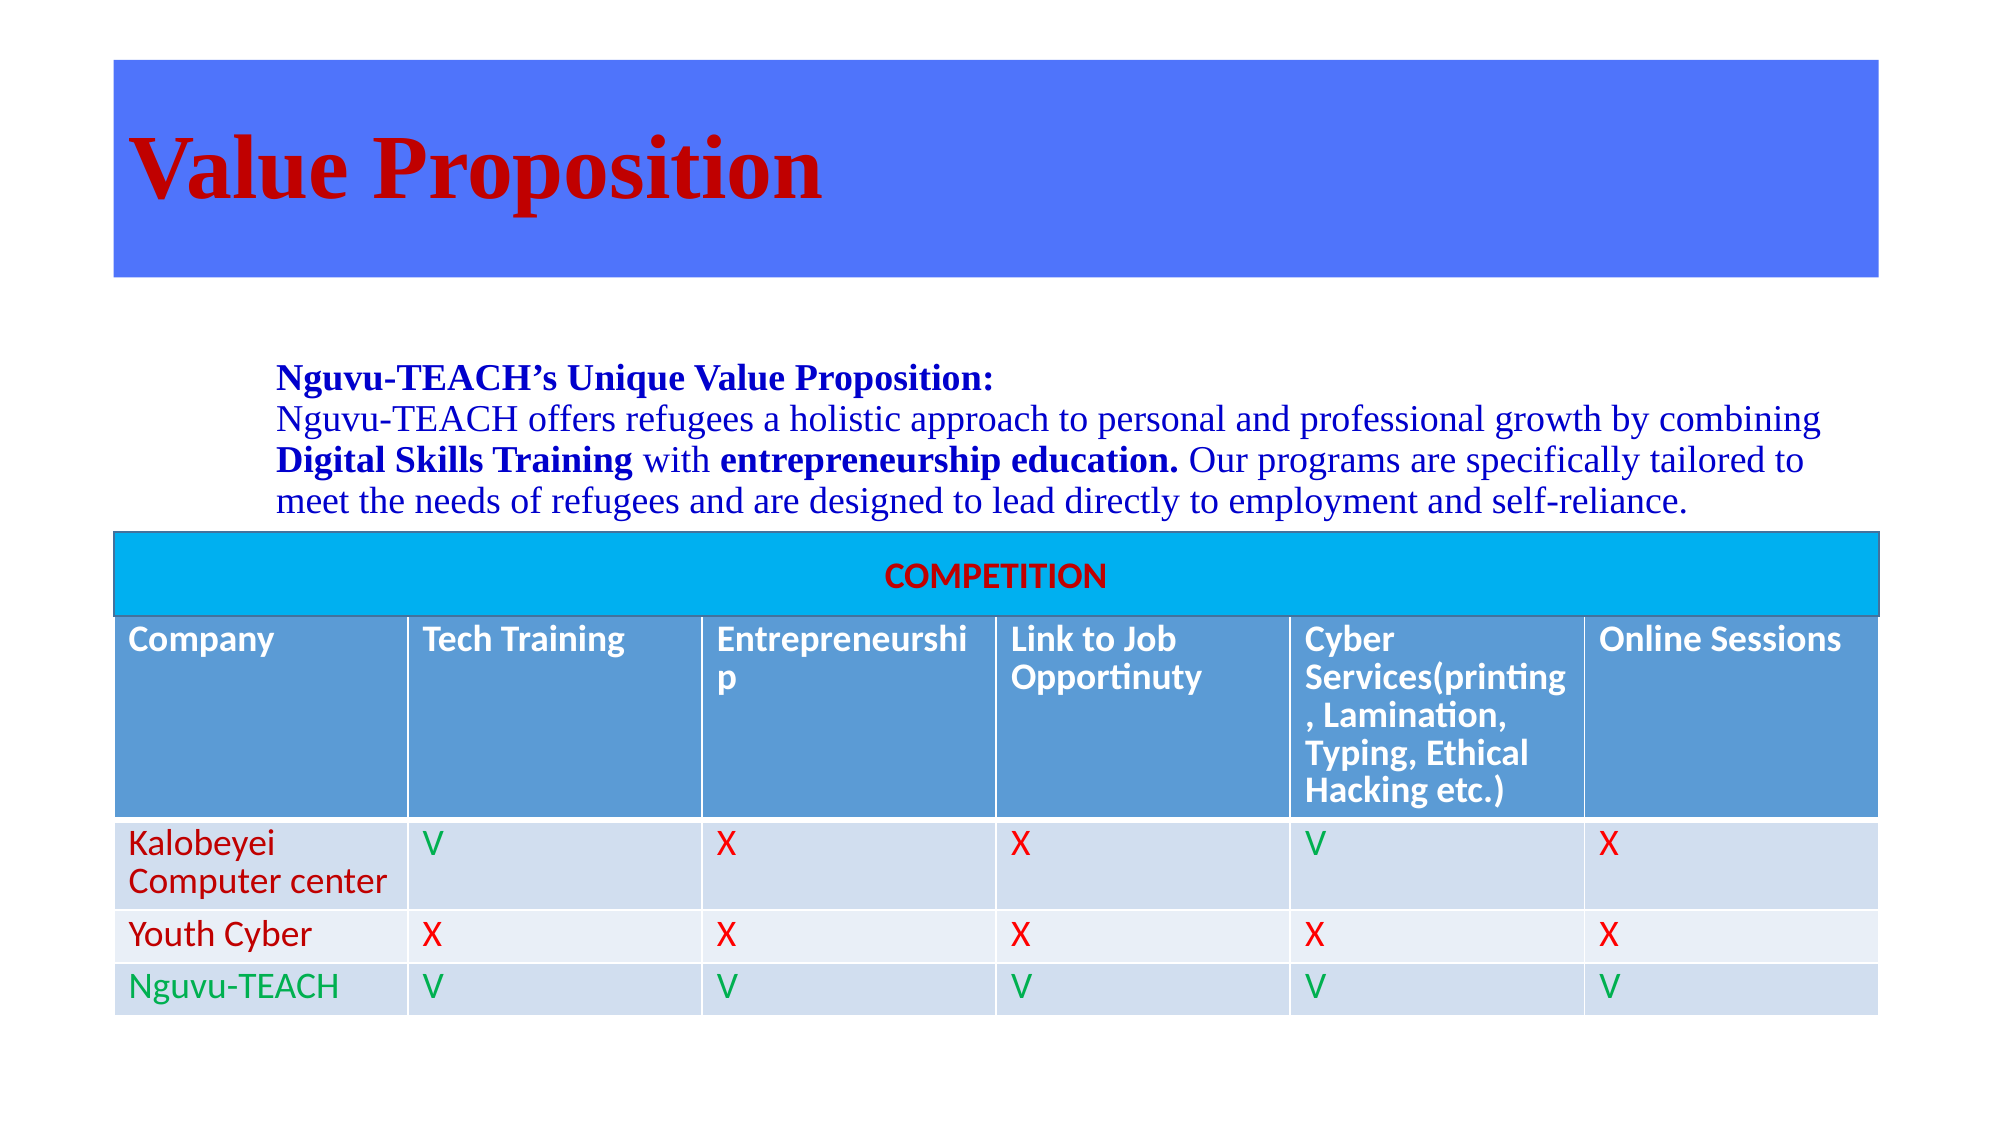

# Value Proposition

Nguvu-TEACH’s Unique Value Proposition:
Nguvu-TEACH offers refugees a holistic approach to personal and professional growth by combining Digital Skills Training with entrepreneurship education. Our programs are specifically tailored to meet the needs of refugees and are designed to lead directly to employment and self-reliance.

COMPETITION
| Company | Tech Training | Entrepreneurship | Link to Job Opportinuty | Cyber Services(printing, Lamination, Typing, Ethical Hacking etc.) | Online Sessions |
| --- | --- | --- | --- | --- | --- |
| Kalobeyei Computer center | V | X | X | V | X |
| Youth Cyber | X | X | X | X | X |
| Nguvu-TEACH | V | V | V | V | V |